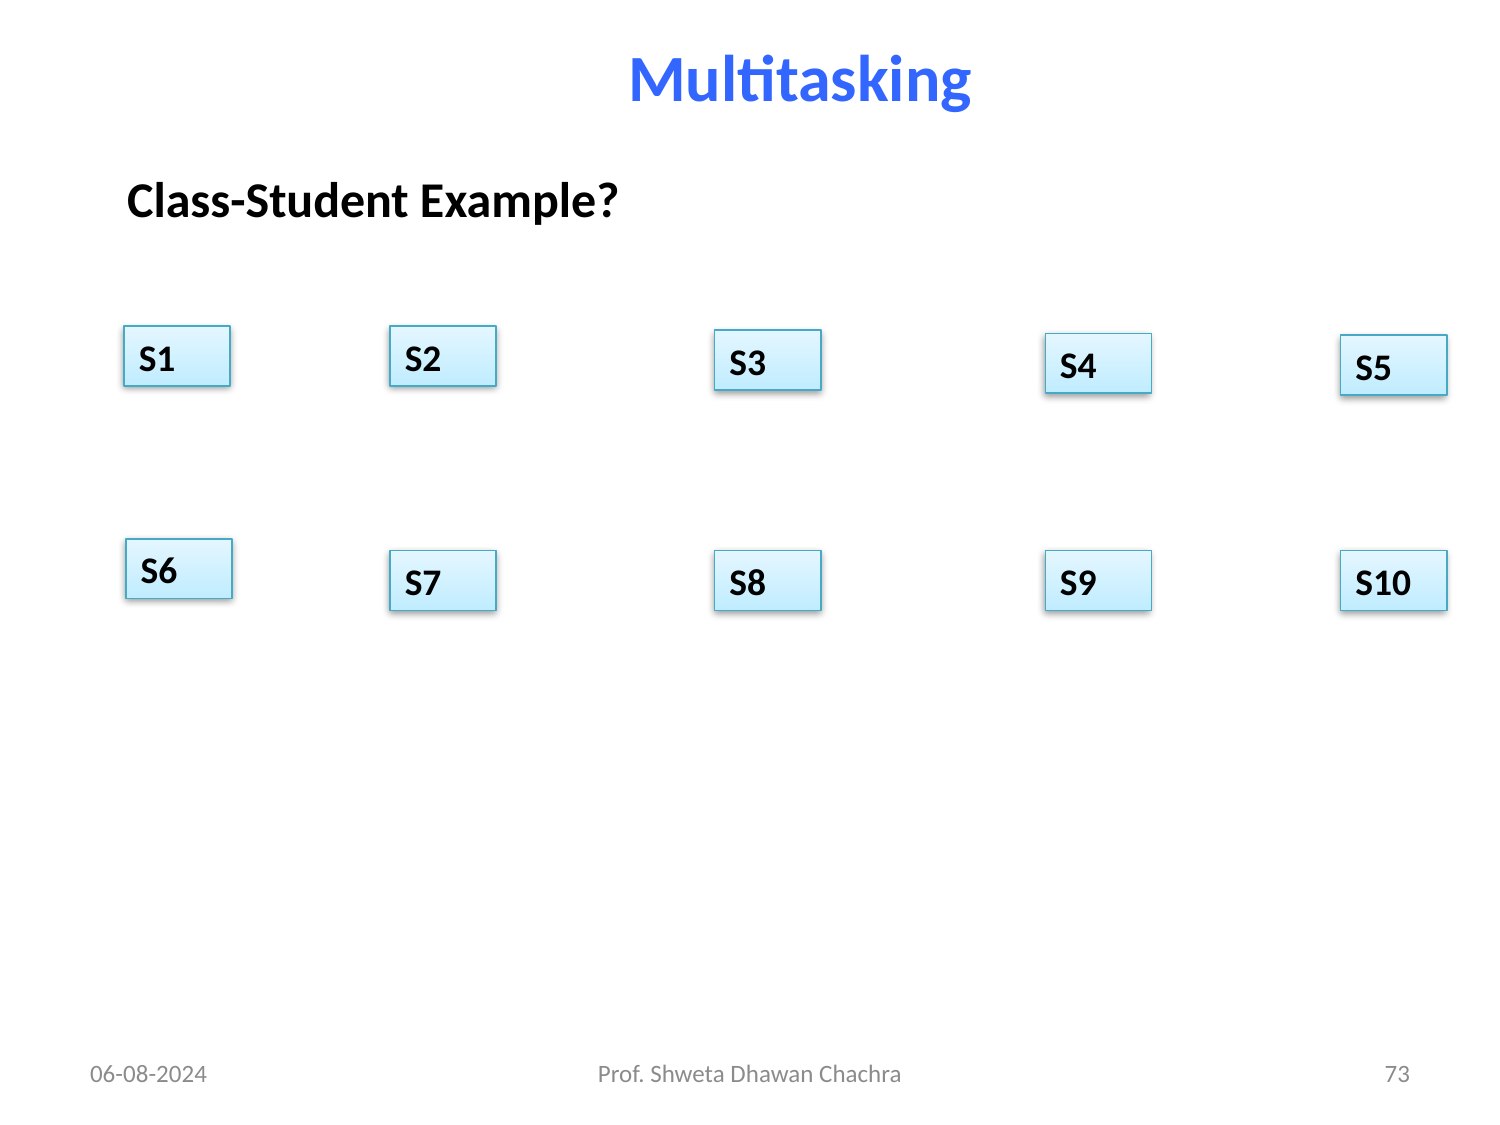

Multitasking

Class-Student Example?
S1
S2
S3
S4
S5
S6
S7
S8
S9
S10
06-08-2024
Prof. Shweta Dhawan Chachra
73